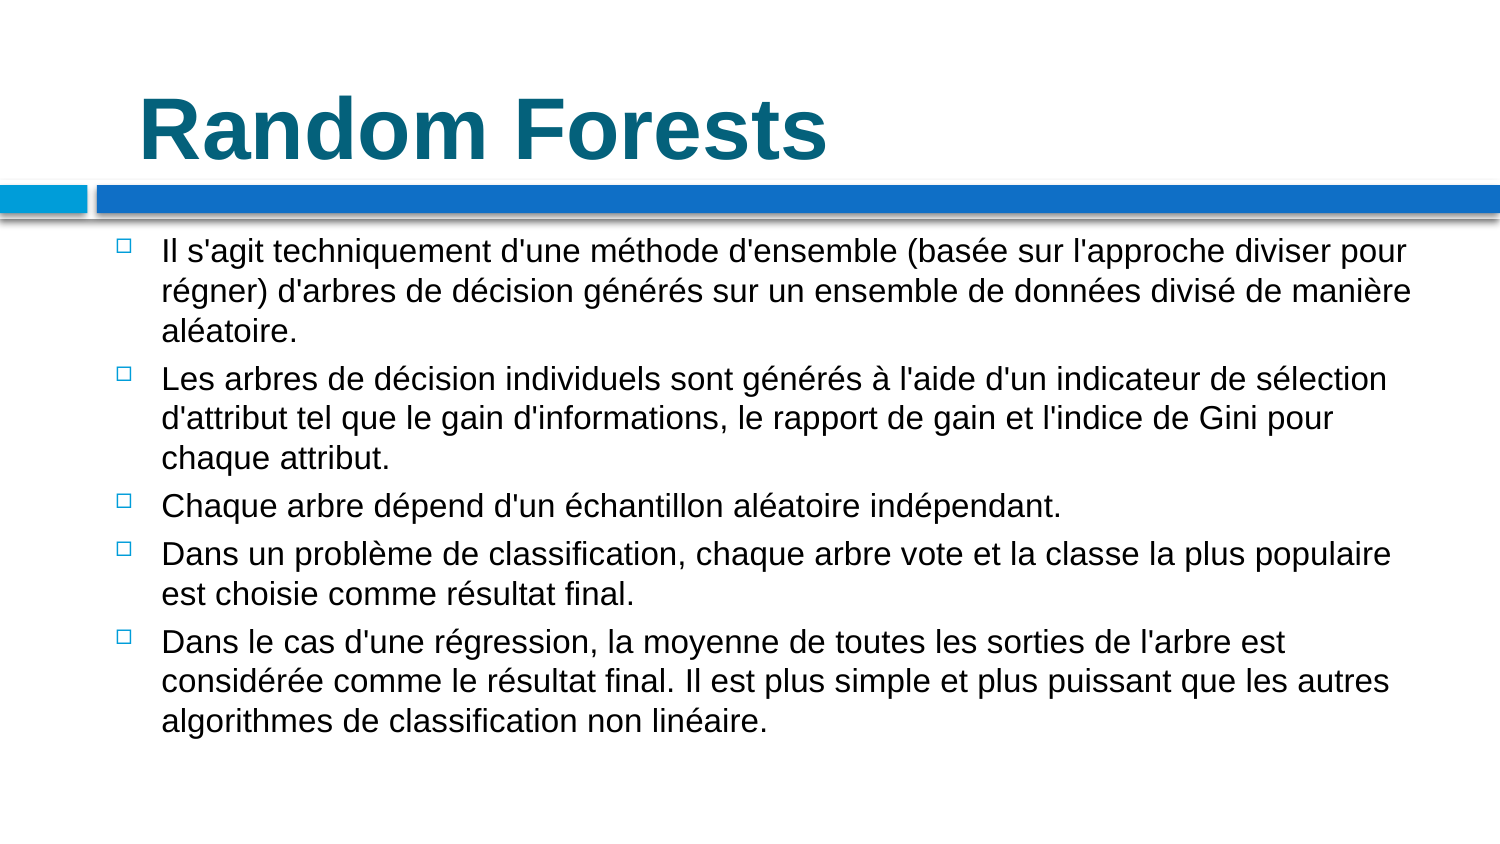

# Random Forests
Il s'agit techniquement d'une méthode d'ensemble (basée sur l'approche diviser pour régner) d'arbres de décision générés sur un ensemble de données divisé de manière aléatoire.
Les arbres de décision individuels sont générés à l'aide d'un indicateur de sélection d'attribut tel que le gain d'informations, le rapport de gain et l'indice de Gini pour chaque attribut.
Chaque arbre dépend d'un échantillon aléatoire indépendant.
Dans un problème de classification, chaque arbre vote et la classe la plus populaire est choisie comme résultat final.
Dans le cas d'une régression, la moyenne de toutes les sorties de l'arbre est considérée comme le résultat final. Il est plus simple et plus puissant que les autres algorithmes de classification non linéaire.